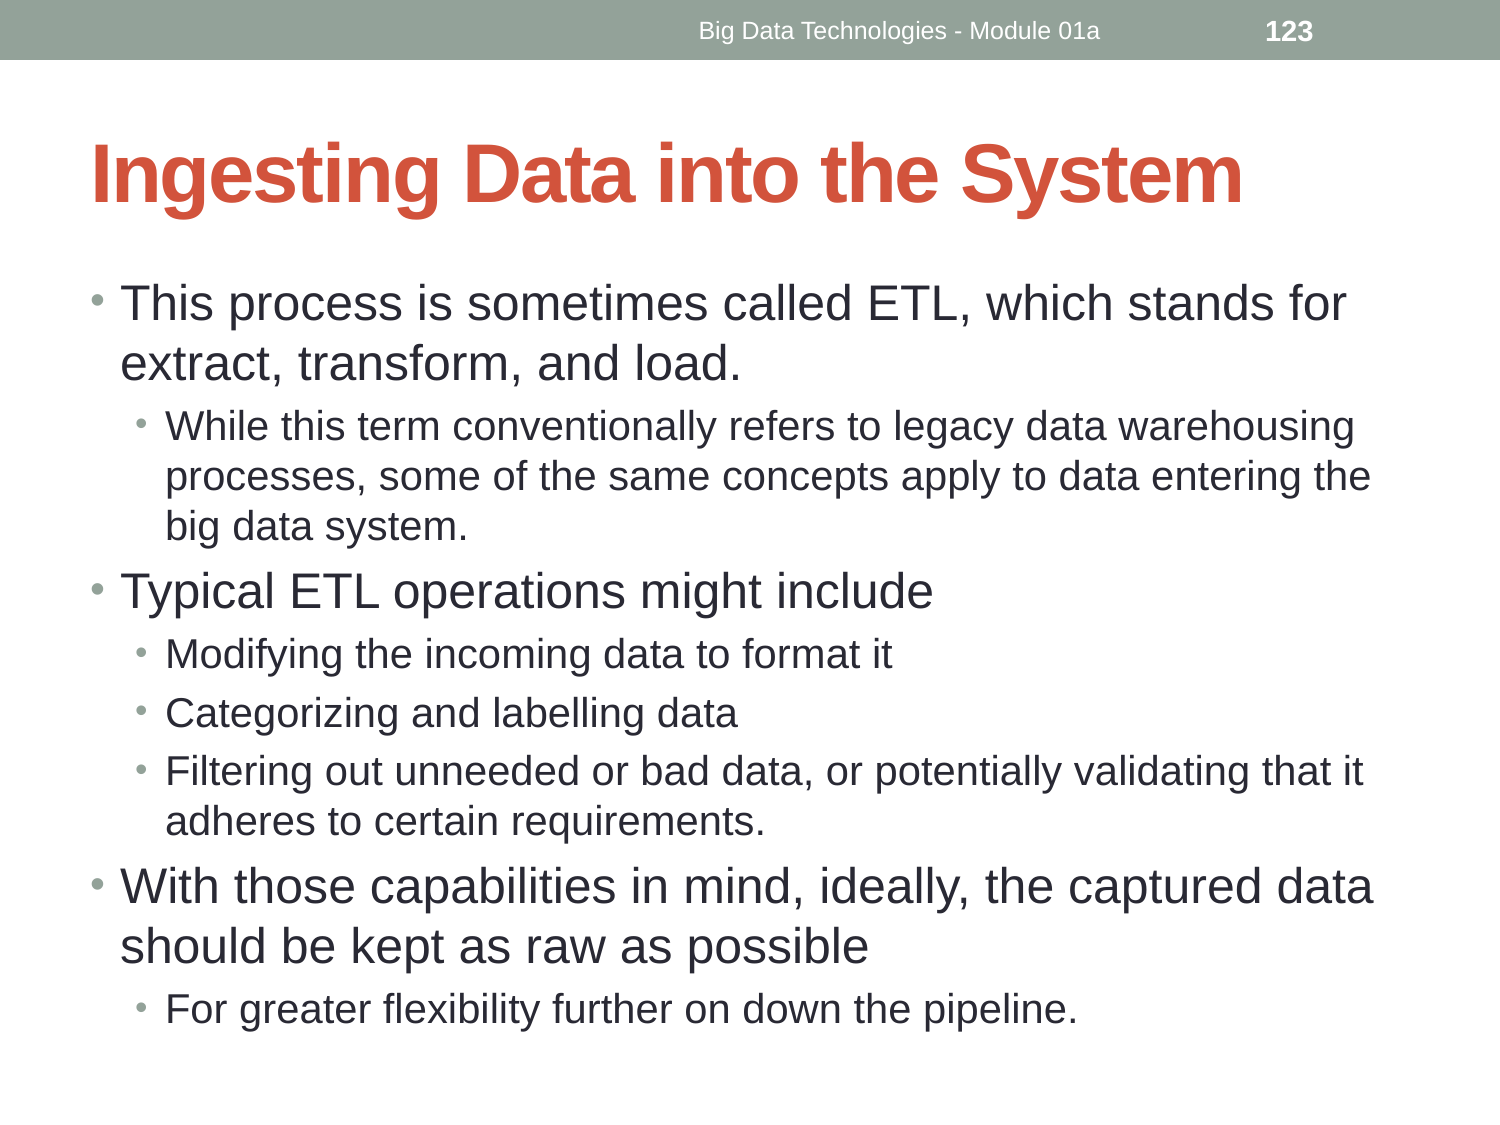

Big Data Technologies - Module 01a
123
# Ingesting Data into the System
This process is sometimes called ETL, which stands for extract, transform, and load.
While this term conventionally refers to legacy data warehousing processes, some of the same concepts apply to data entering the big data system.
Typical ETL operations might include
Modifying the incoming data to format it
Categorizing and labelling data
Filtering out unneeded or bad data, or potentially validating that it adheres to certain requirements.
With those capabilities in mind, ideally, the captured data should be kept as raw as possible
For greater flexibility further on down the pipeline.